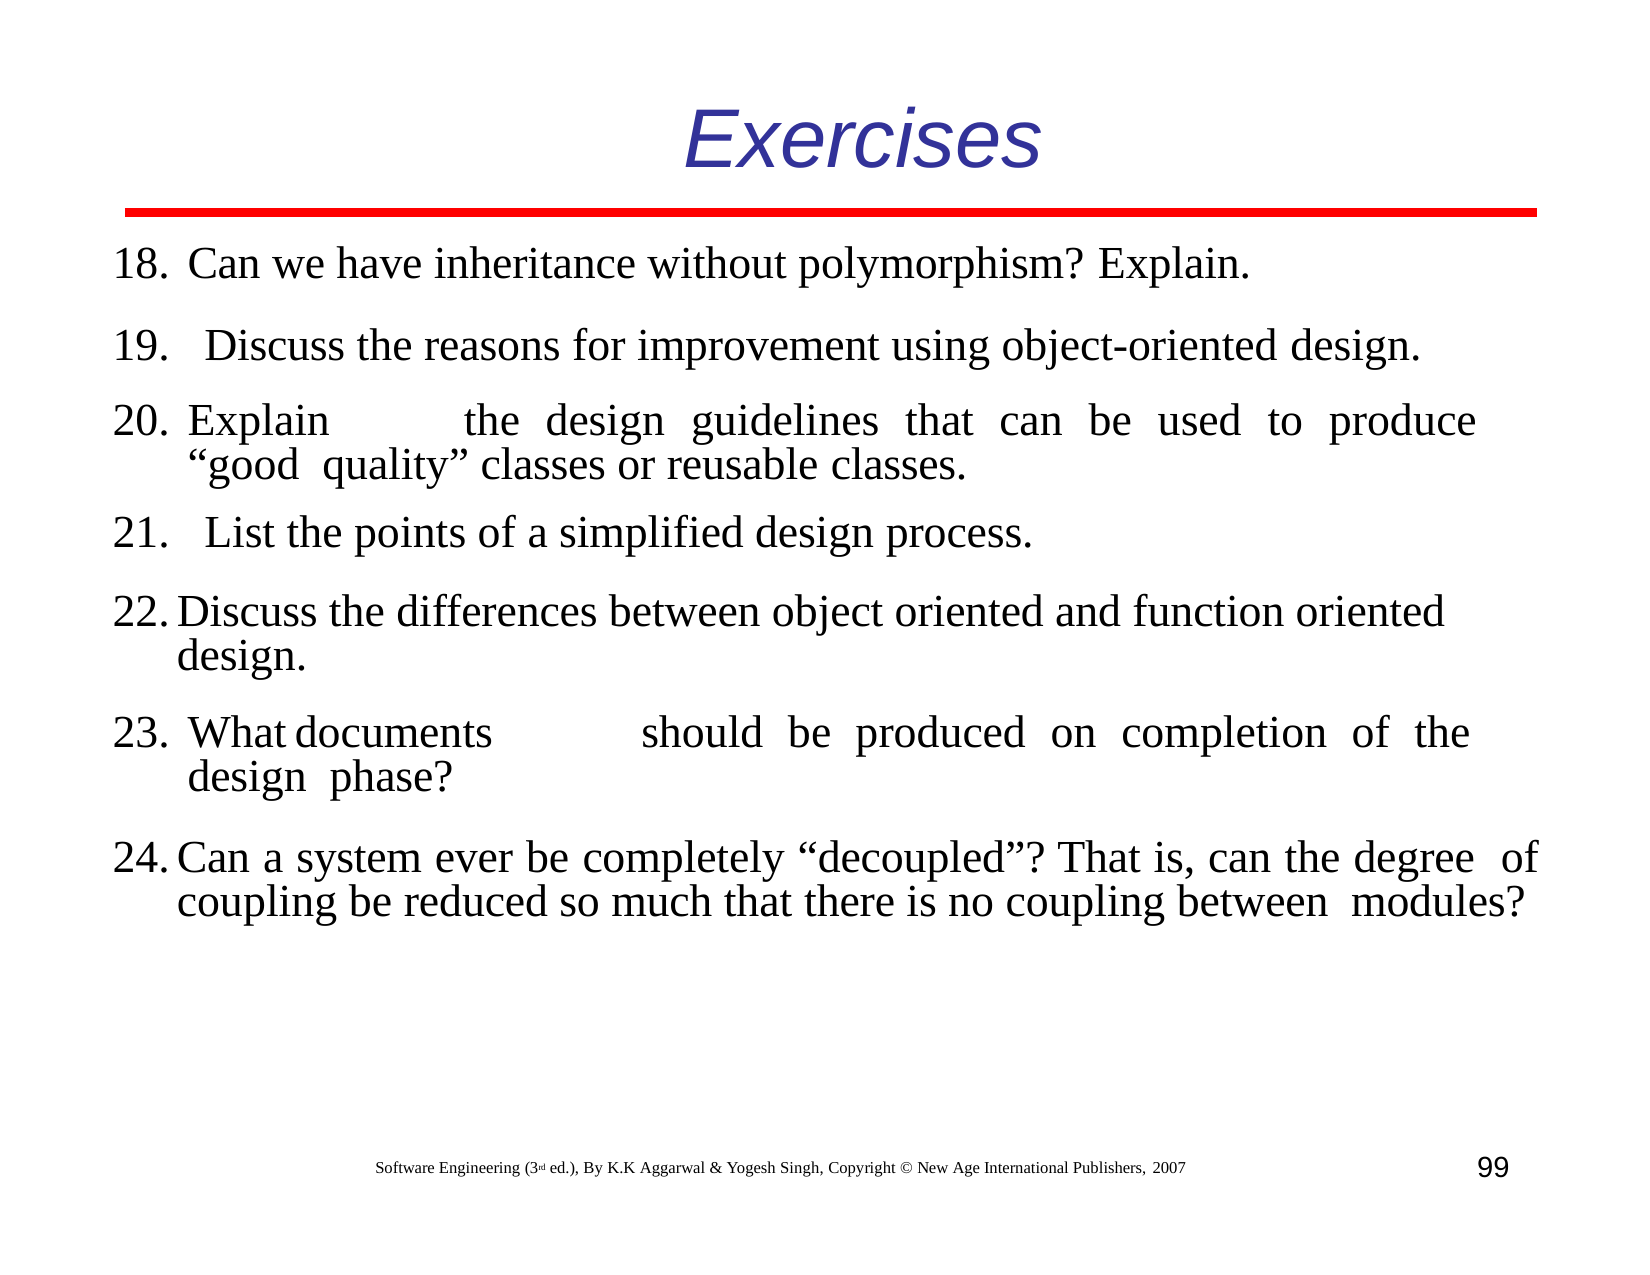

# Exercises

Can we have inheritance without polymorphism? Explain.
Discuss the reasons for improvement using object-oriented design.
Explain	the	design	guidelines	that	can	be	used	to	produce	“good  quality” classes or reusable classes.
List the points of a simplified design process.
Discuss the differences between object oriented and function oriented  design.
What	documents	should	be	produced	on	completion	of	the	design  phase?
Can a system ever be completely “decoupled”? That is, can the degree  of coupling be reduced so much that there is no coupling between  modules?
99
Software Engineering (3rd  ed.), By K.K Aggarwal & Yogesh Singh, Copyright © New Age International Publishers, 2007